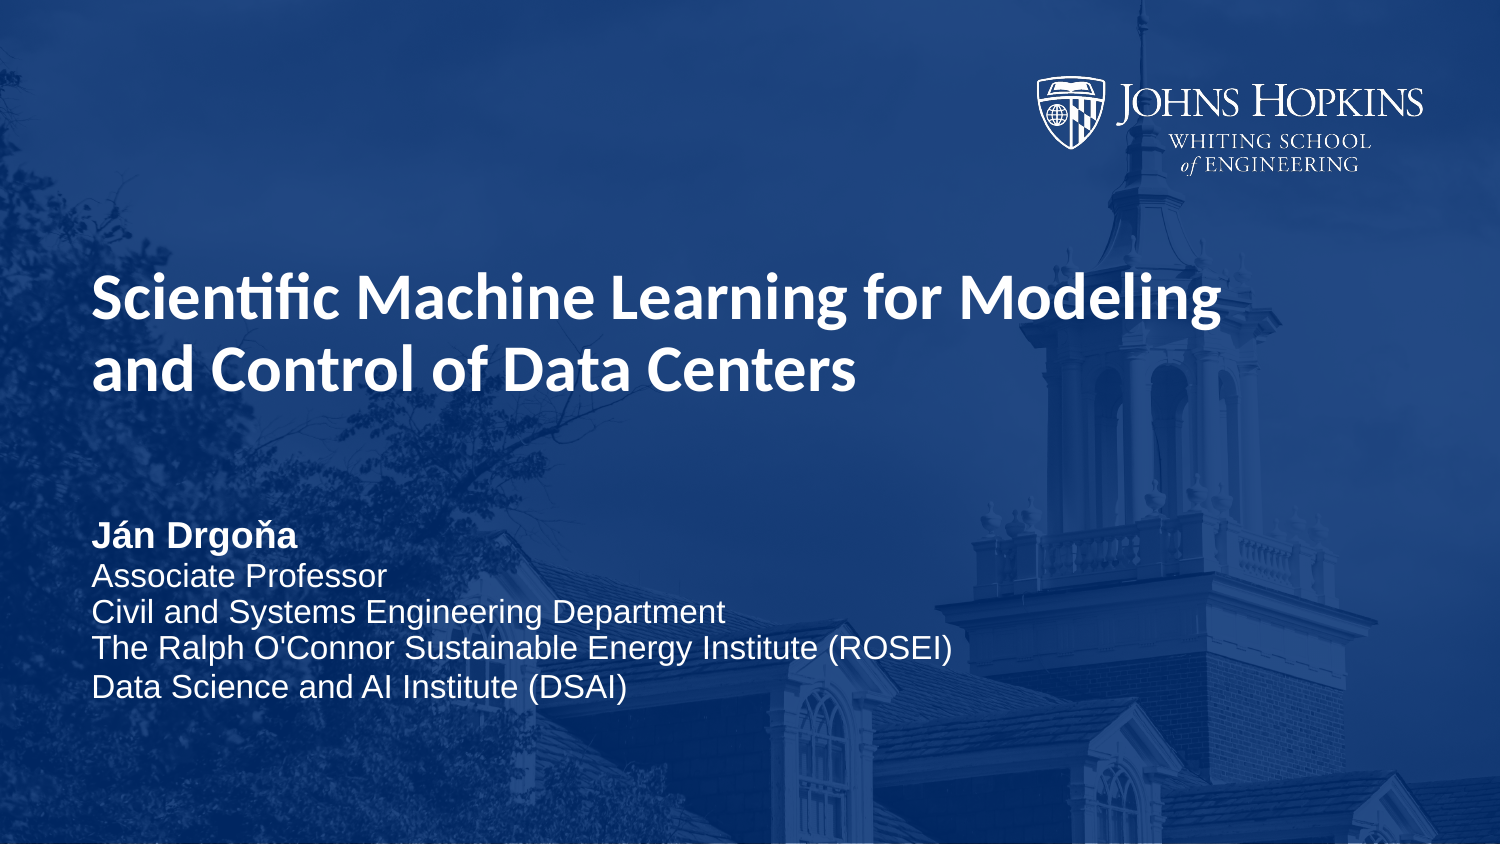

# Scientific Machine Learning for Modeling and Control of Data Centers
Ján Drgoňa
Associate Professor
Civil and Systems Engineering Department
The Ralph O'Connor Sustainable Energy Institute (ROSEI)
Data Science and AI Institute (DSAI)